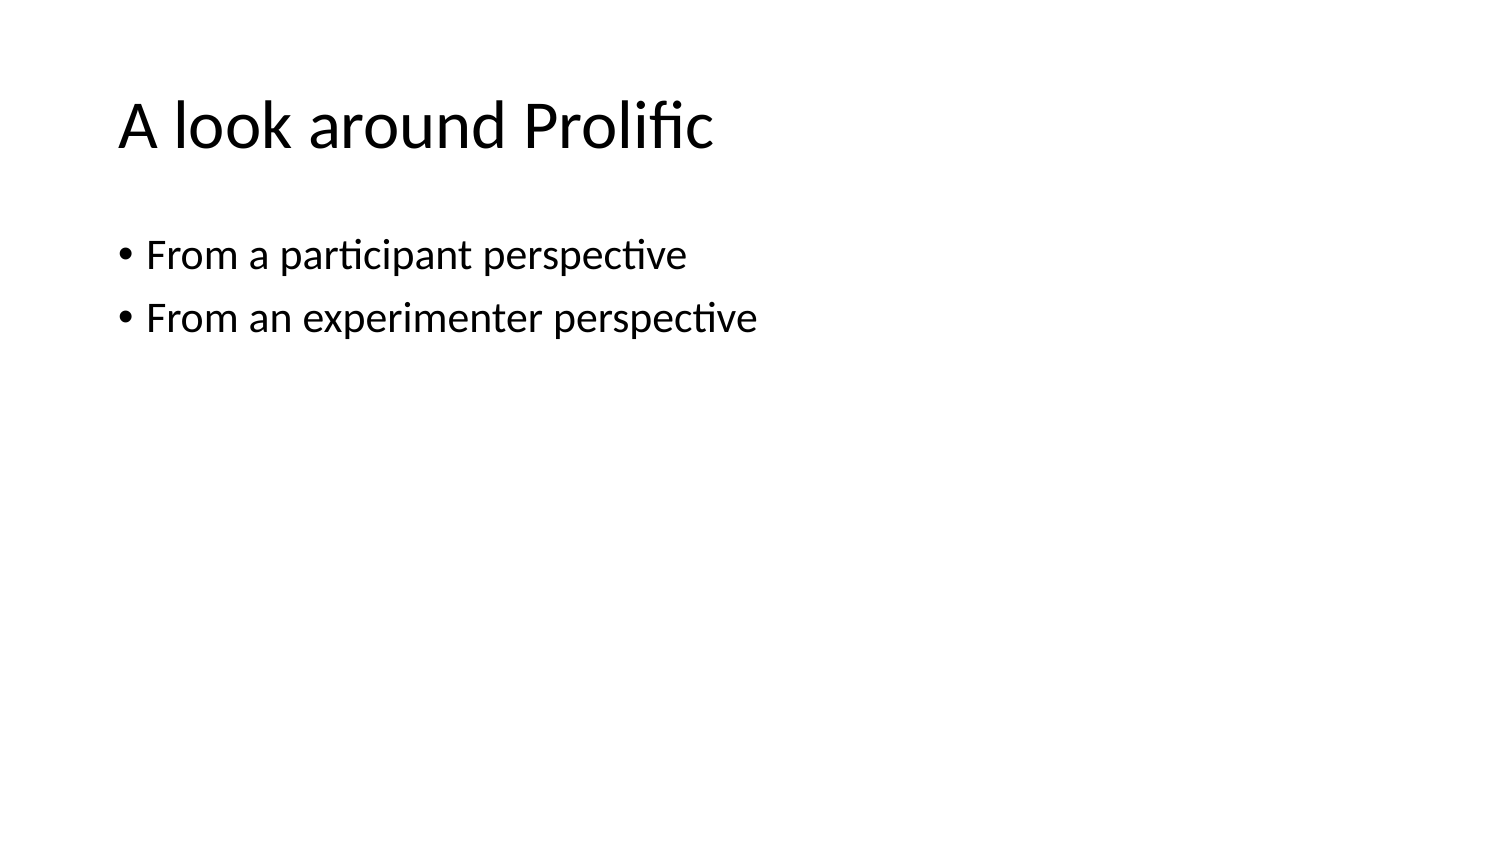

# A look around Prolific
From a participant perspective
From an experimenter perspective